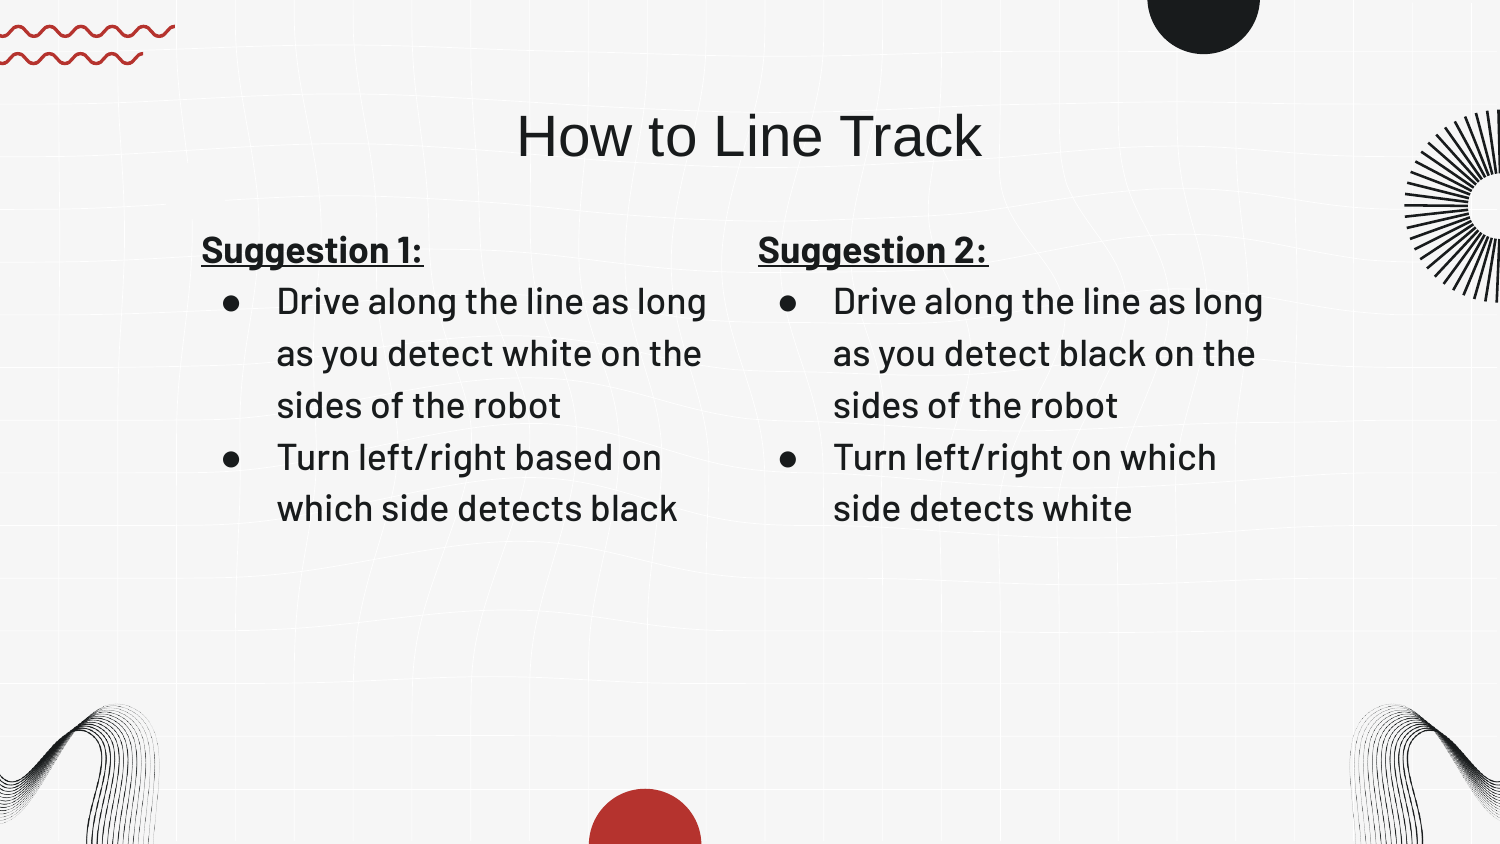

# How to Line Track

Suggestion 1:
Drive along the line as long as you detect white on the sides of the robot
Turn left/right based on which side detects black
Suggestion 2:
Drive along the line as long as you detect black on the sides of the robot
Turn left/right on which side detects white